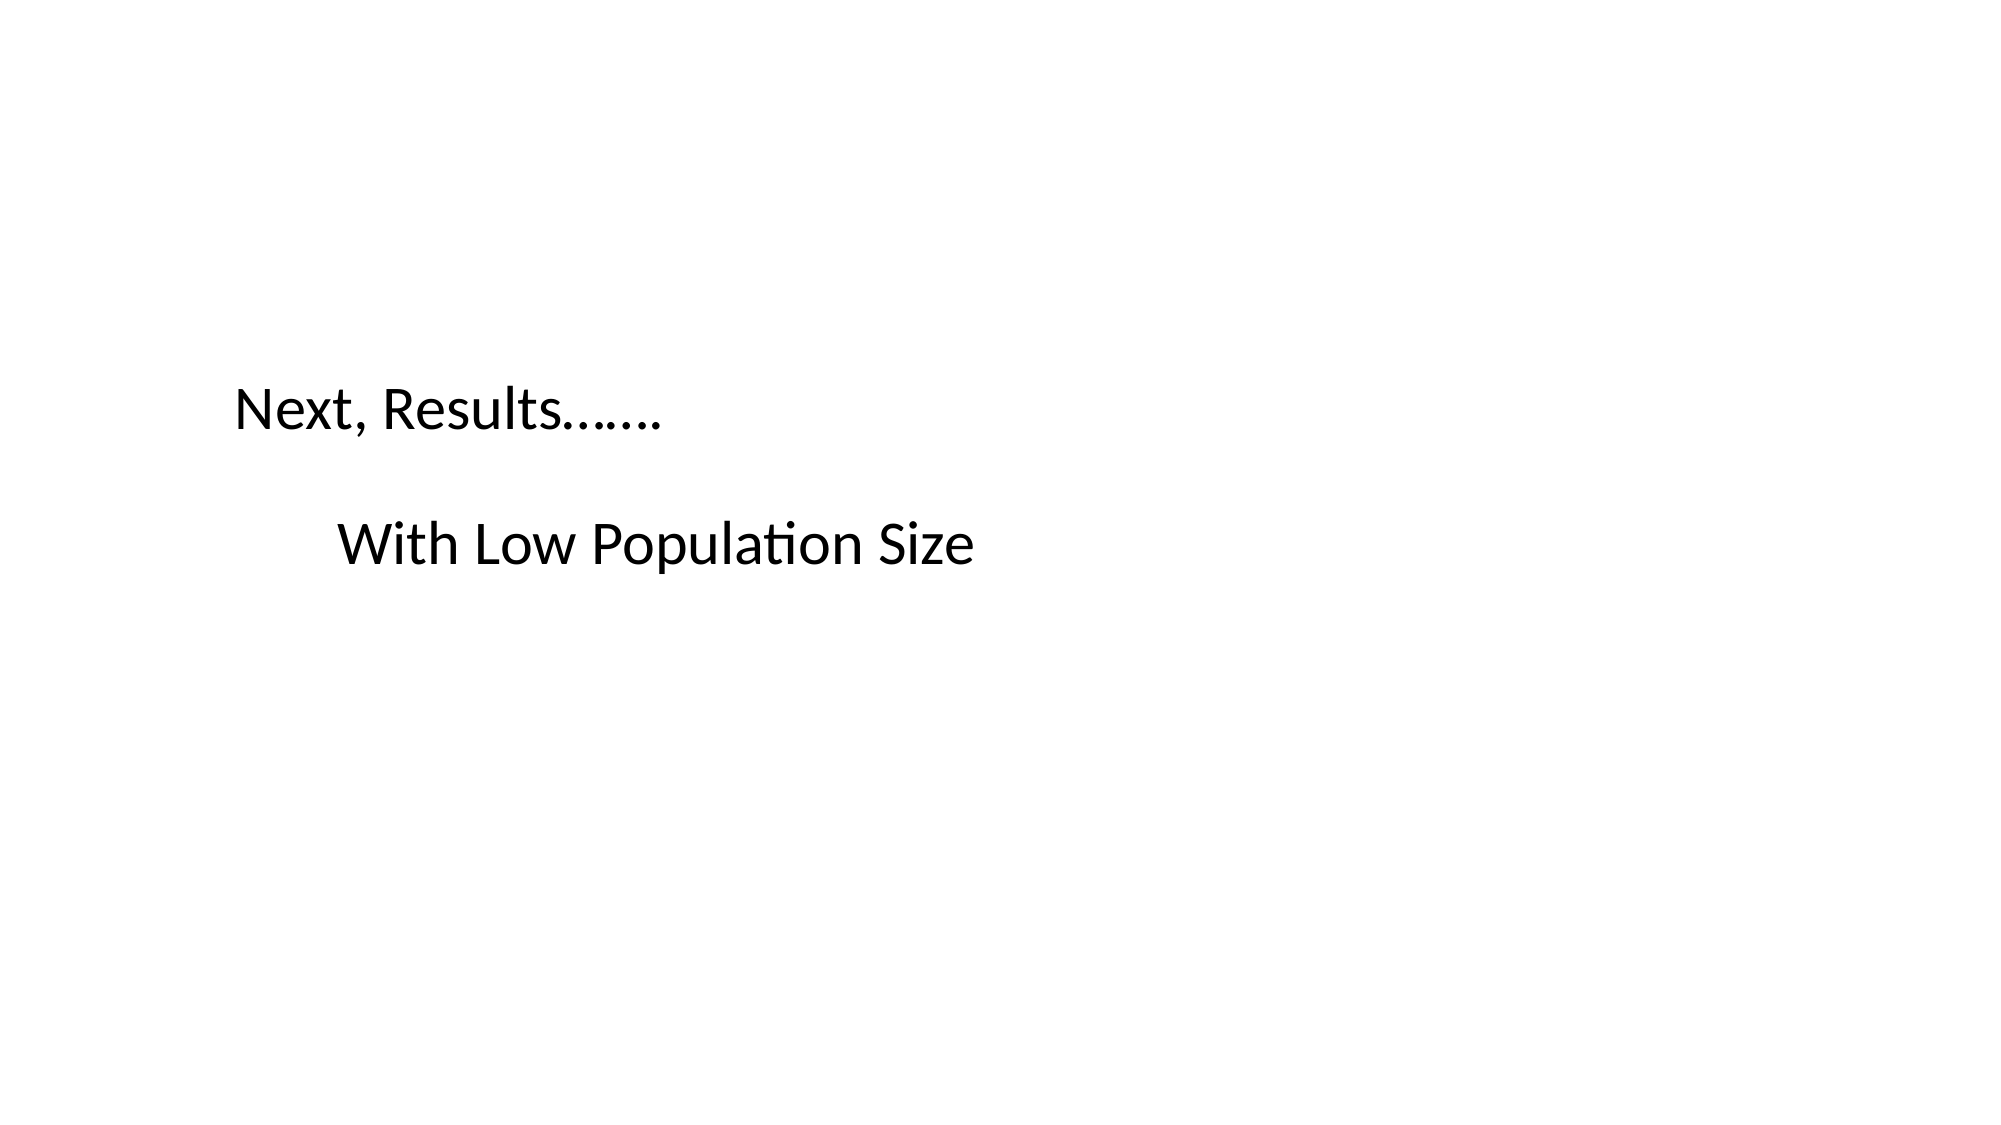

# Next, Results……. With Low Population Size